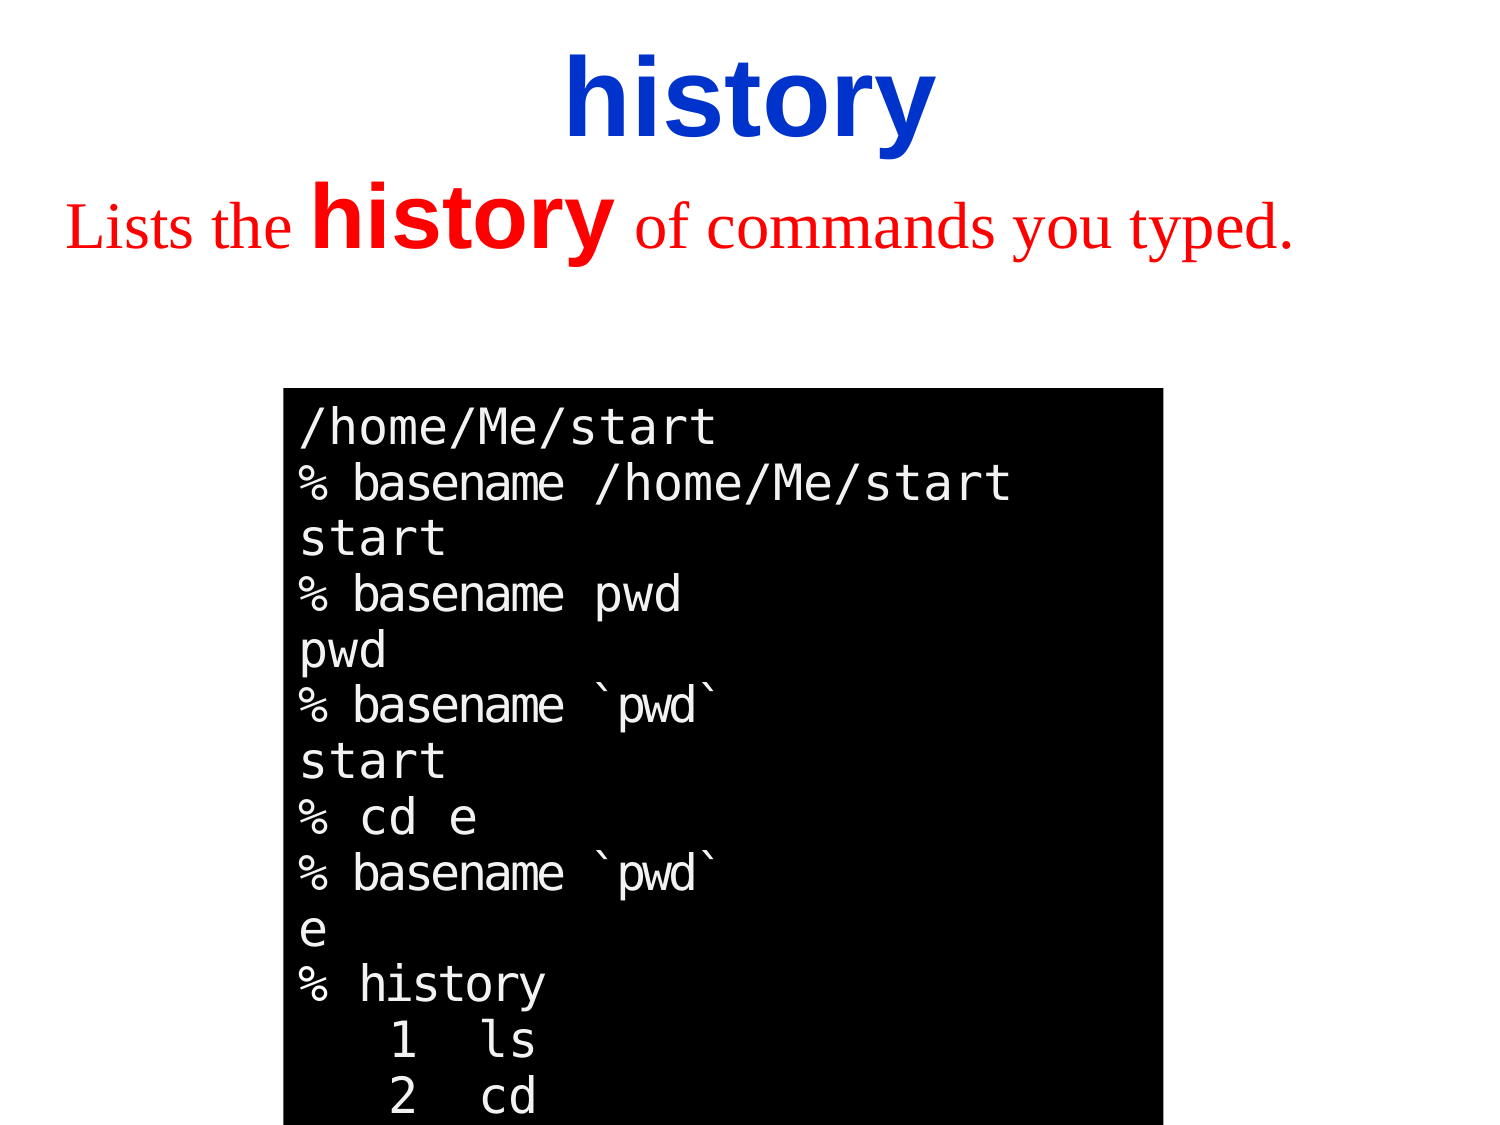

history
Lists the history of commands you typed.

/home/Me/start
% basename /home/Me/start
start
% basename pwd
pwd
% basename `pwd`
start
% cd e
% basename `pwd`
e
% history
   1  ls
   2  cd